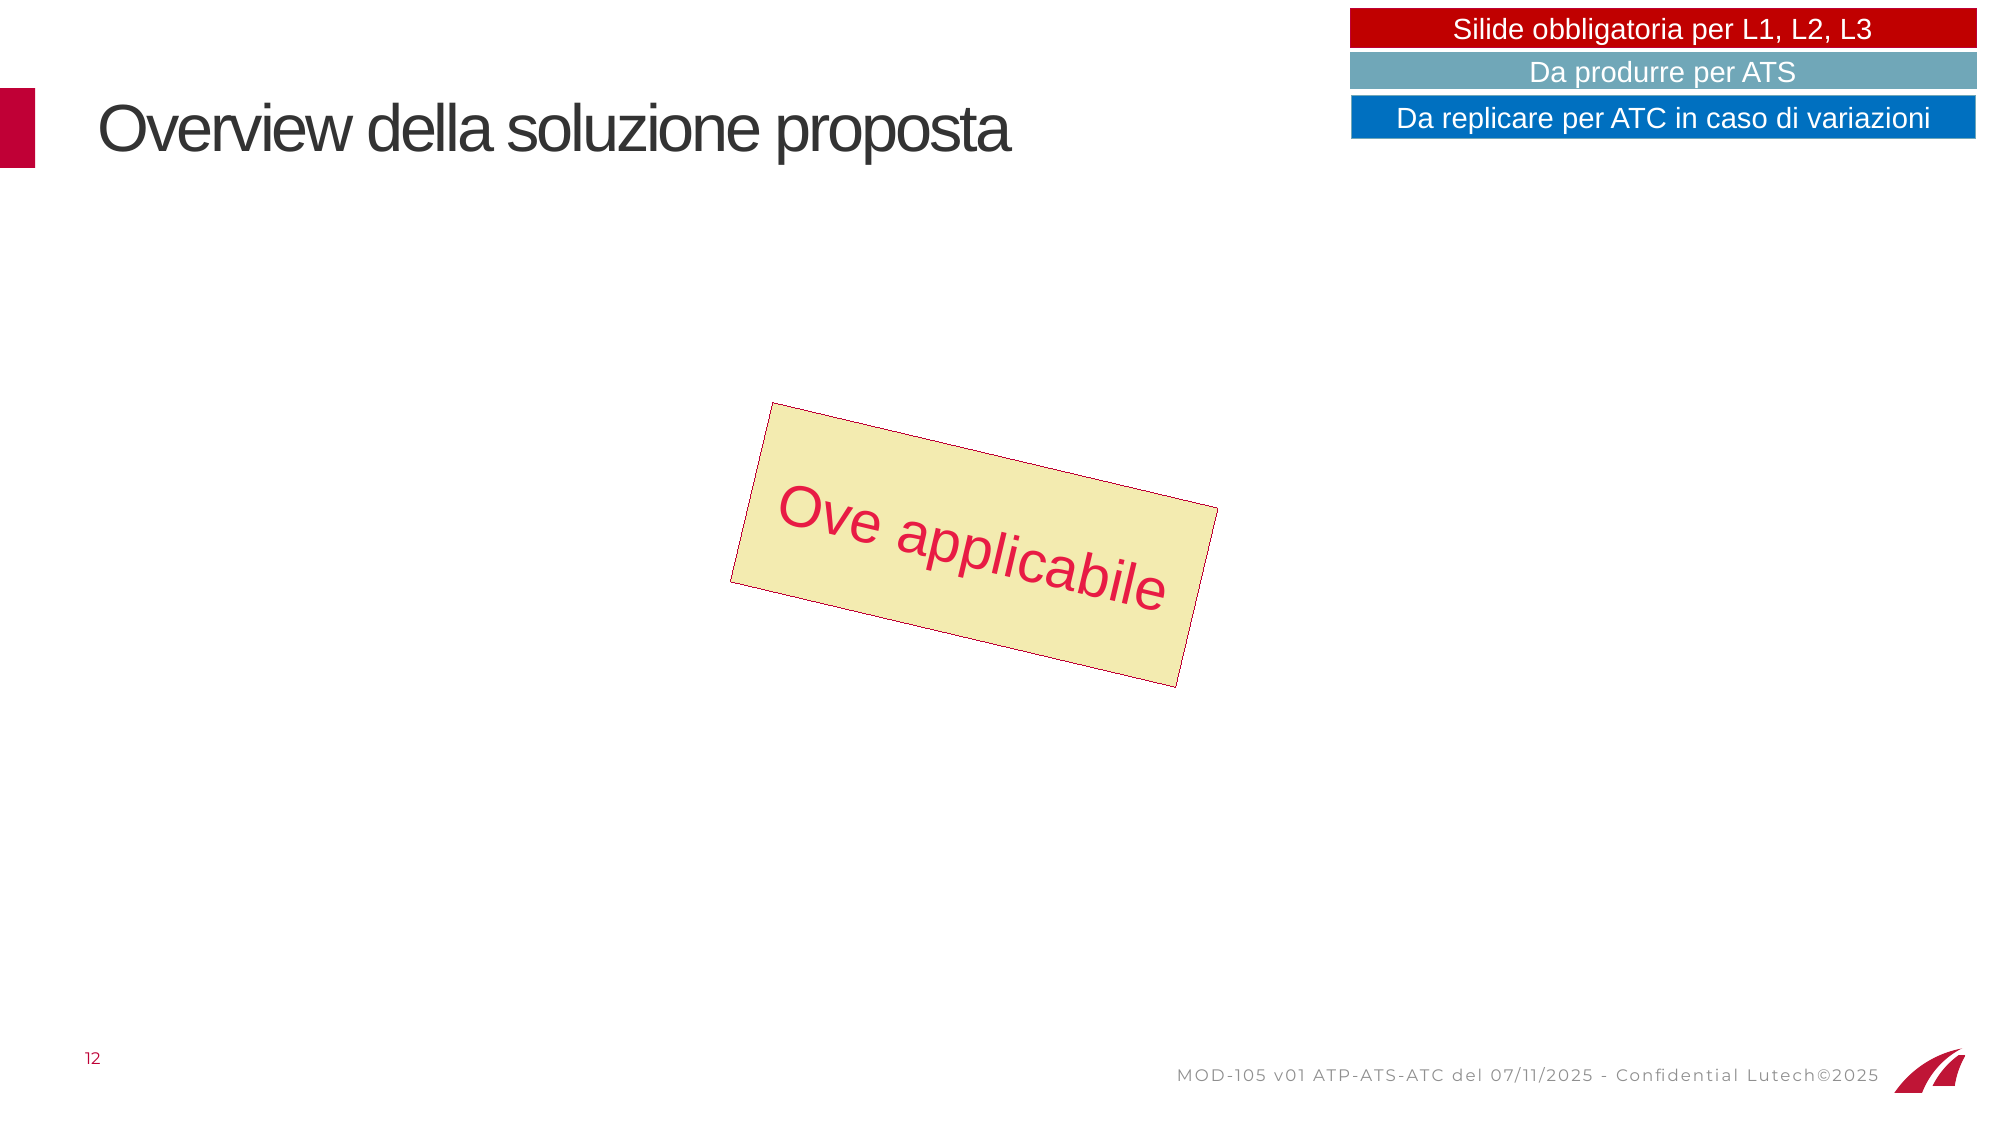

Silide obbligatoria per L1, L2, L3
Da produrre per ATS
# Overview della soluzione proposta
Da replicare per ATC in caso di variazioni
Ove applicabile